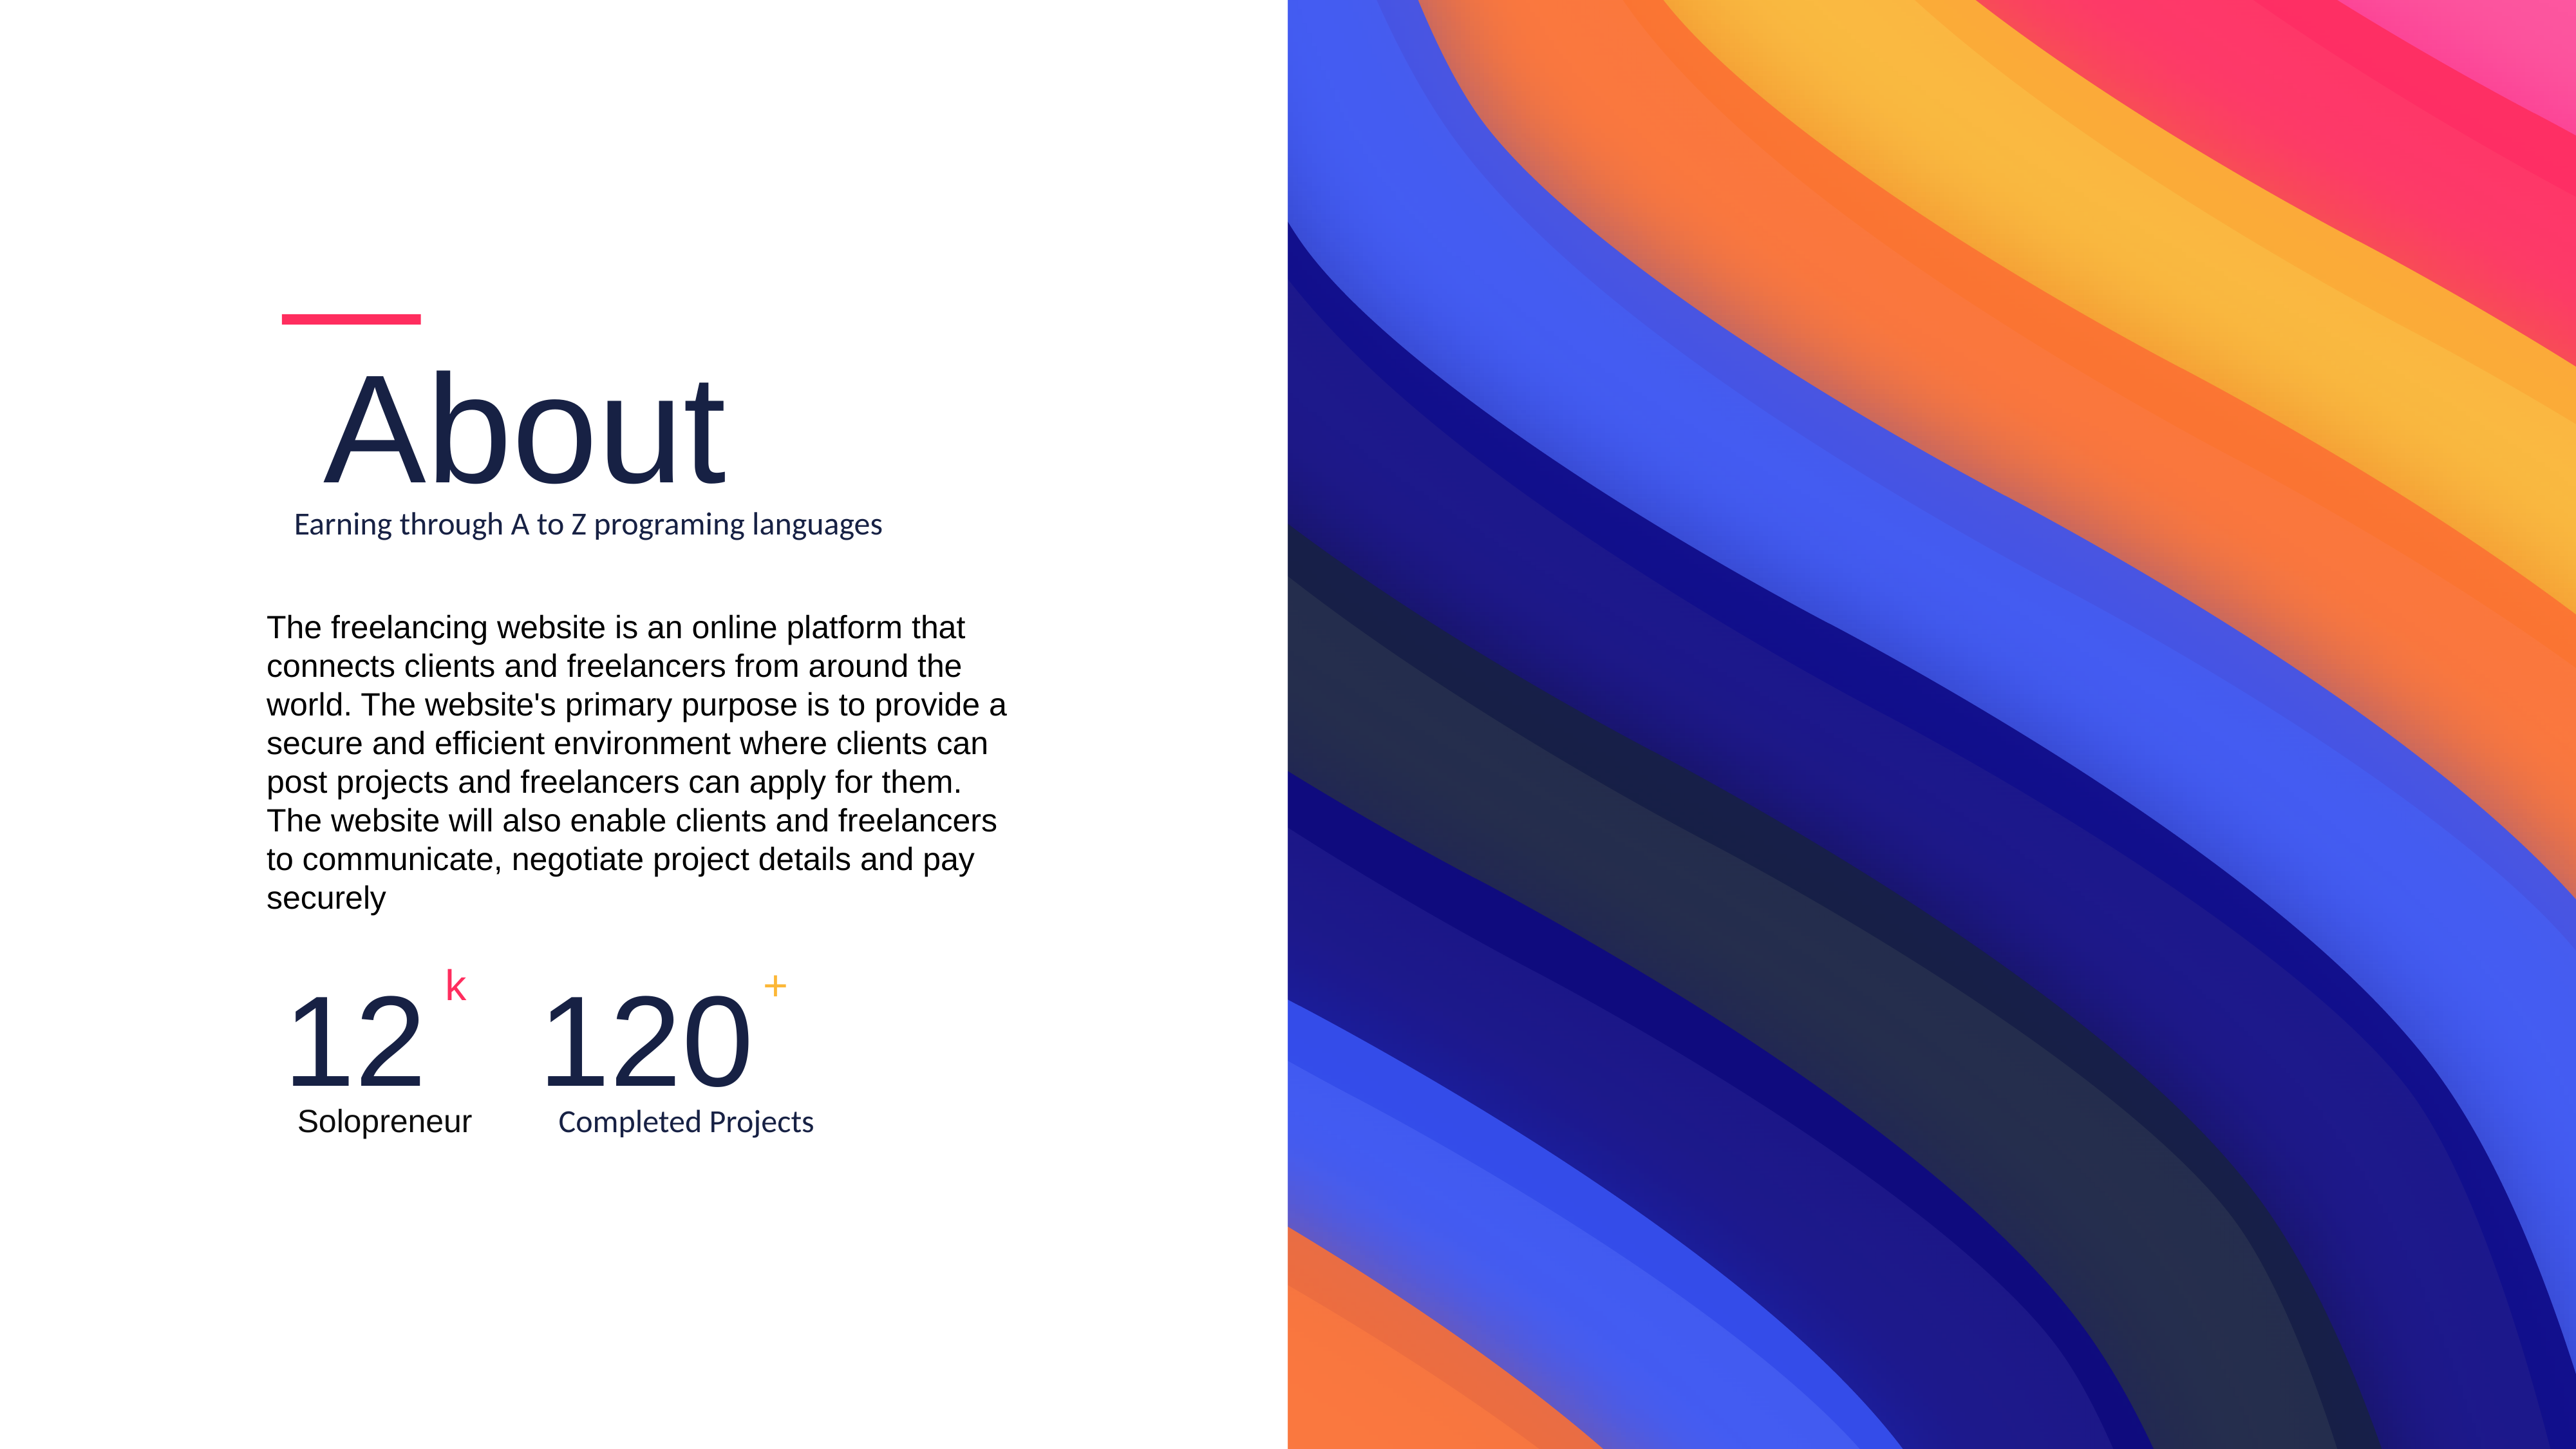

About
Earning through A to Z programing languages
The freelancing website is an online platform that connects clients and freelancers from around the world. The website's primary purpose is to provide a secure and efficient environment where clients can post projects and freelancers can apply for them. The website will also enable clients and freelancers to communicate, negotiate project details and pay securely
12
k
Solopreneur
120
+
Completed Projects